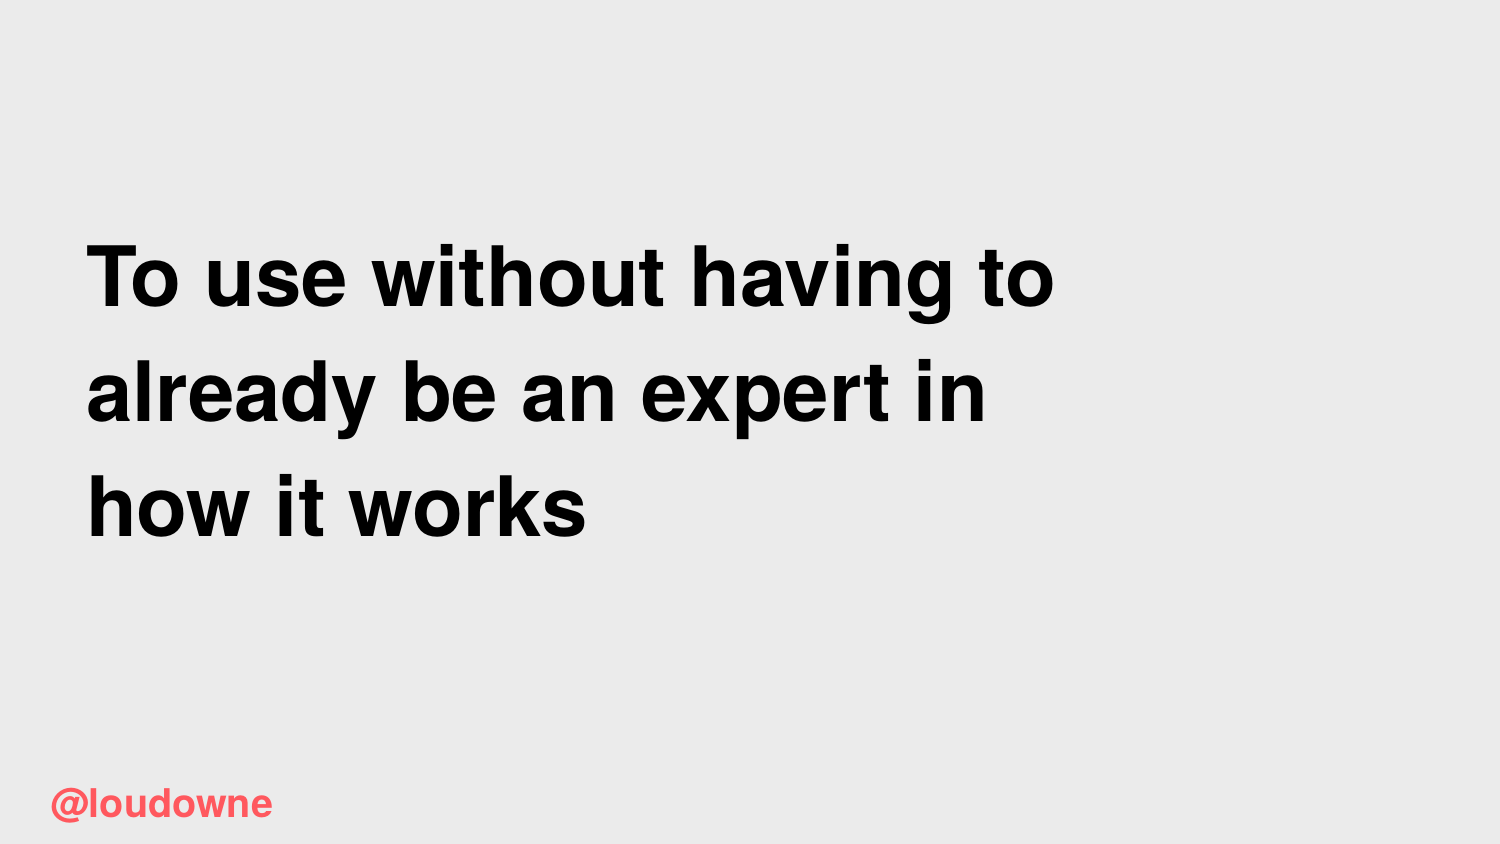

To use without having to already be an expert in how it works